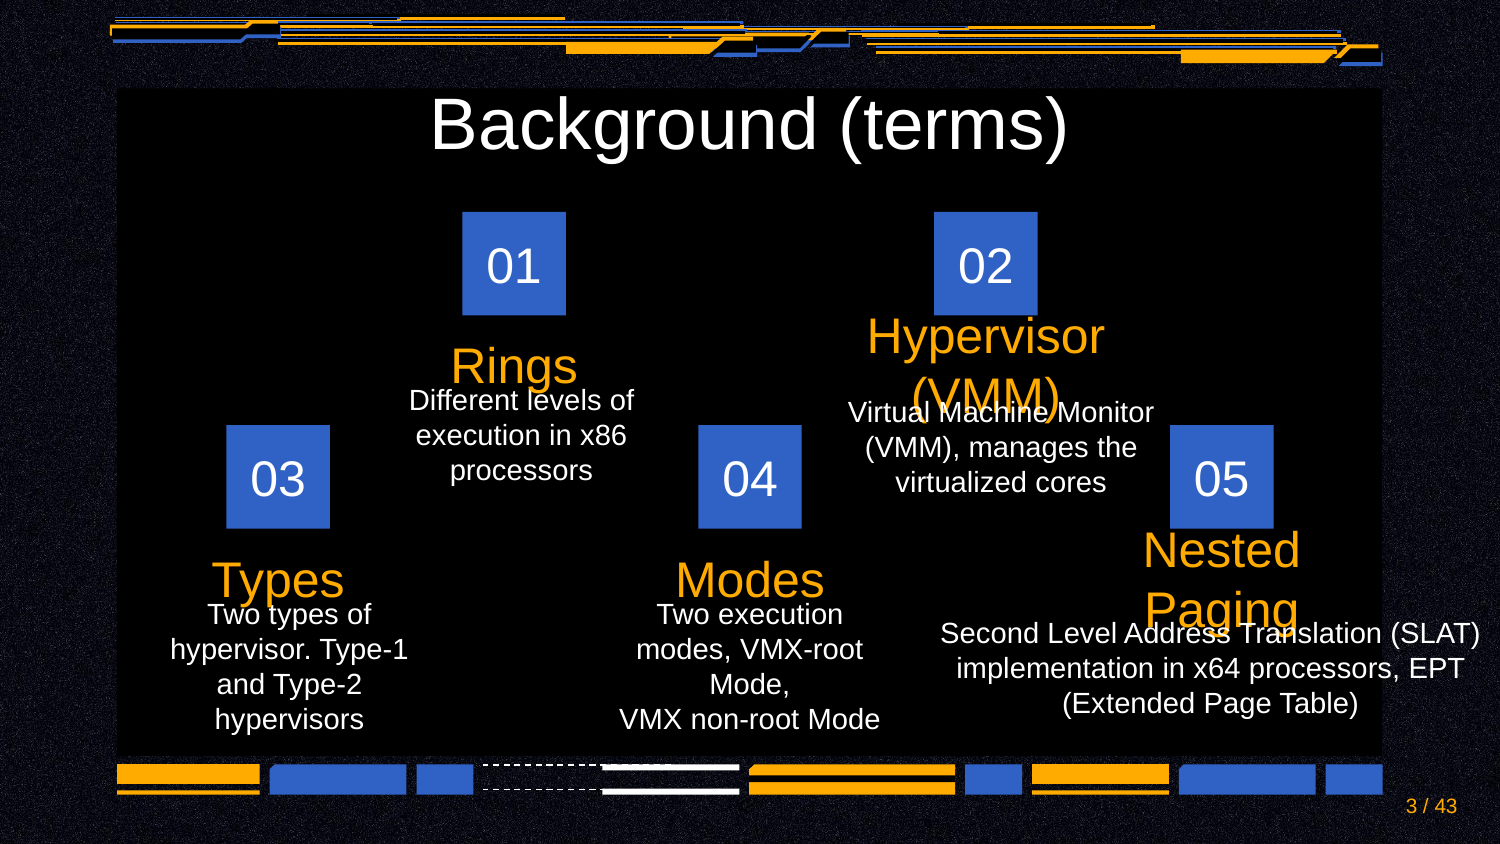

# Background (terms)
01
02
Hypervisor (VMM)
Rings
Different levels of execution in x86 processors
Virtual Machine Monitor (VMM), manages the virtualized cores
03
04
05
Types
Modes
Nested Paging
Two types of hypervisor. Type-1 and Type-2 hypervisors
Two execution modes, VMX-root Mode,
VMX non-root Mode
Second Level Address Translation (SLAT) implementation in x64 processors, EPT (Extended Page Table)
3 / 43